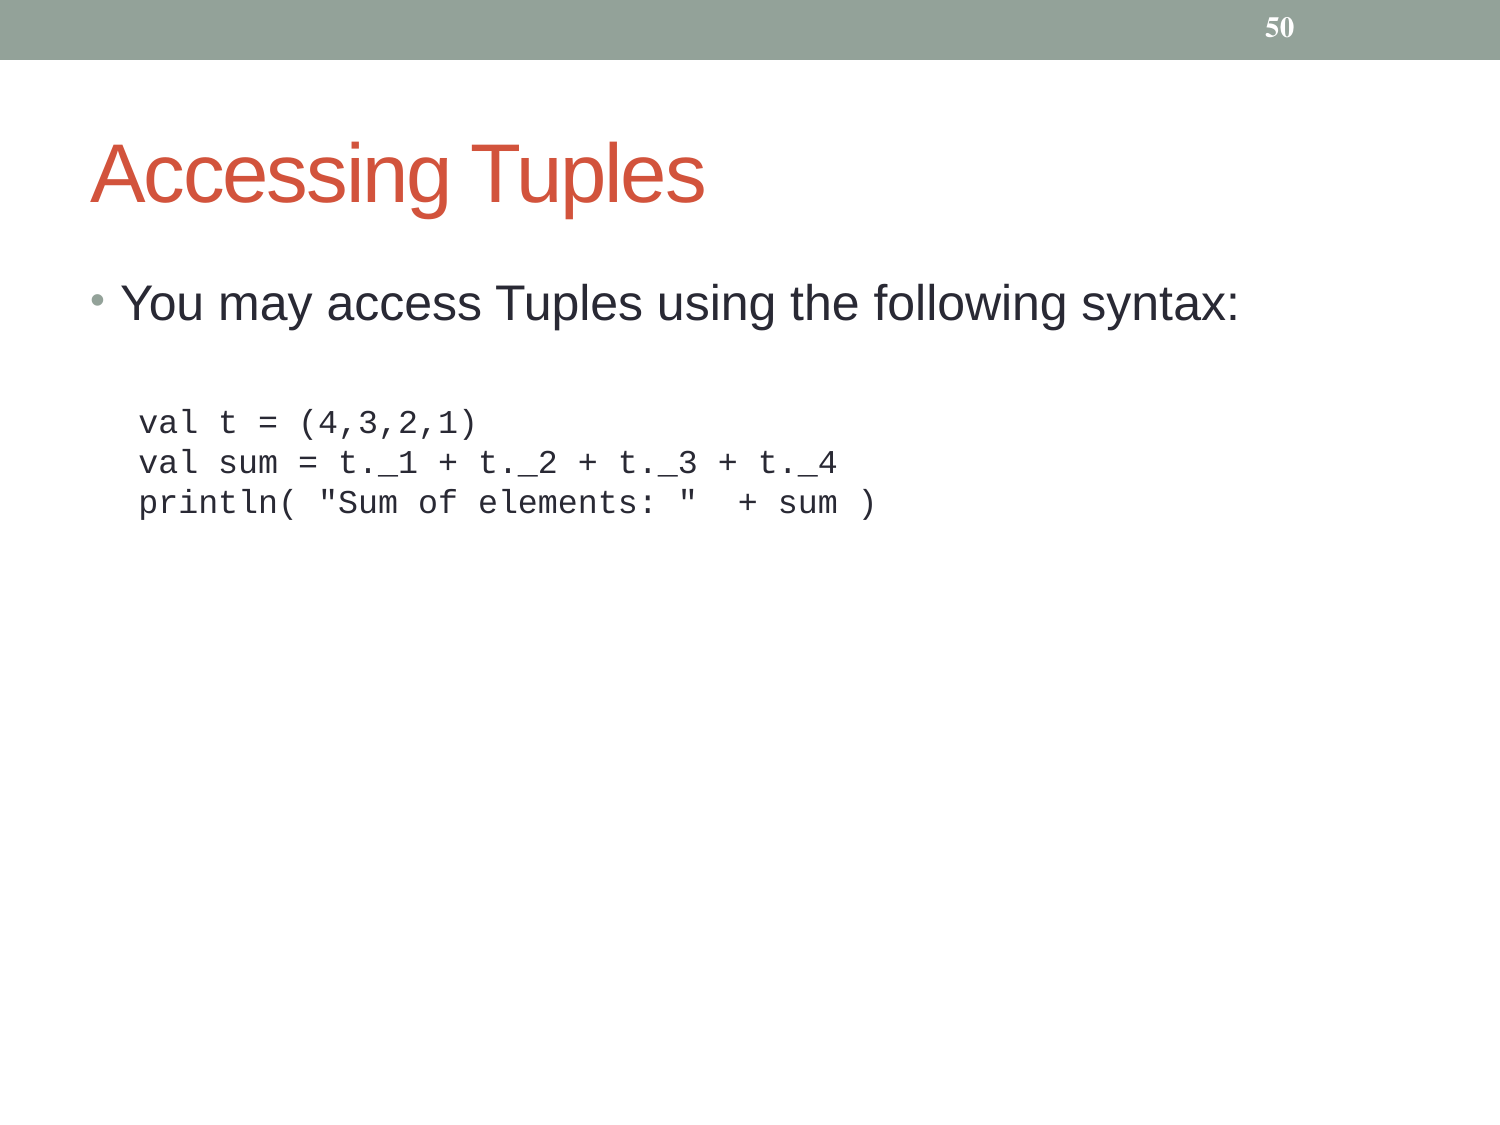

50
# Accessing Tuples
You may access Tuples using the following syntax:

val t = (4,3,2,1)
val sum = t._1 + t._2 + t._3 + t._4
println( "Sum of elements: "  + sum )